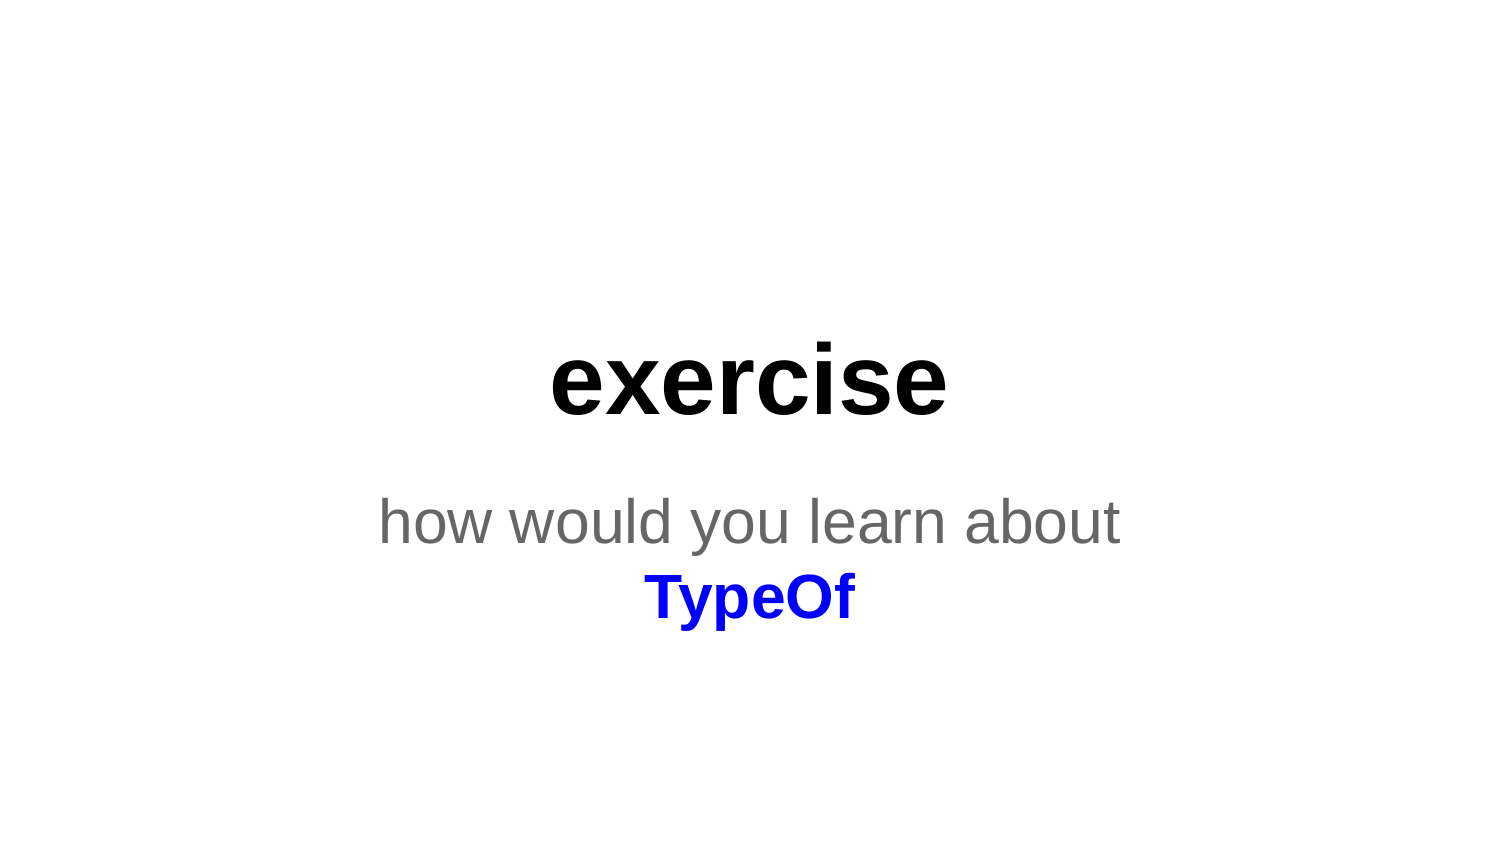

# exercise
how would you learn about
TypeOf